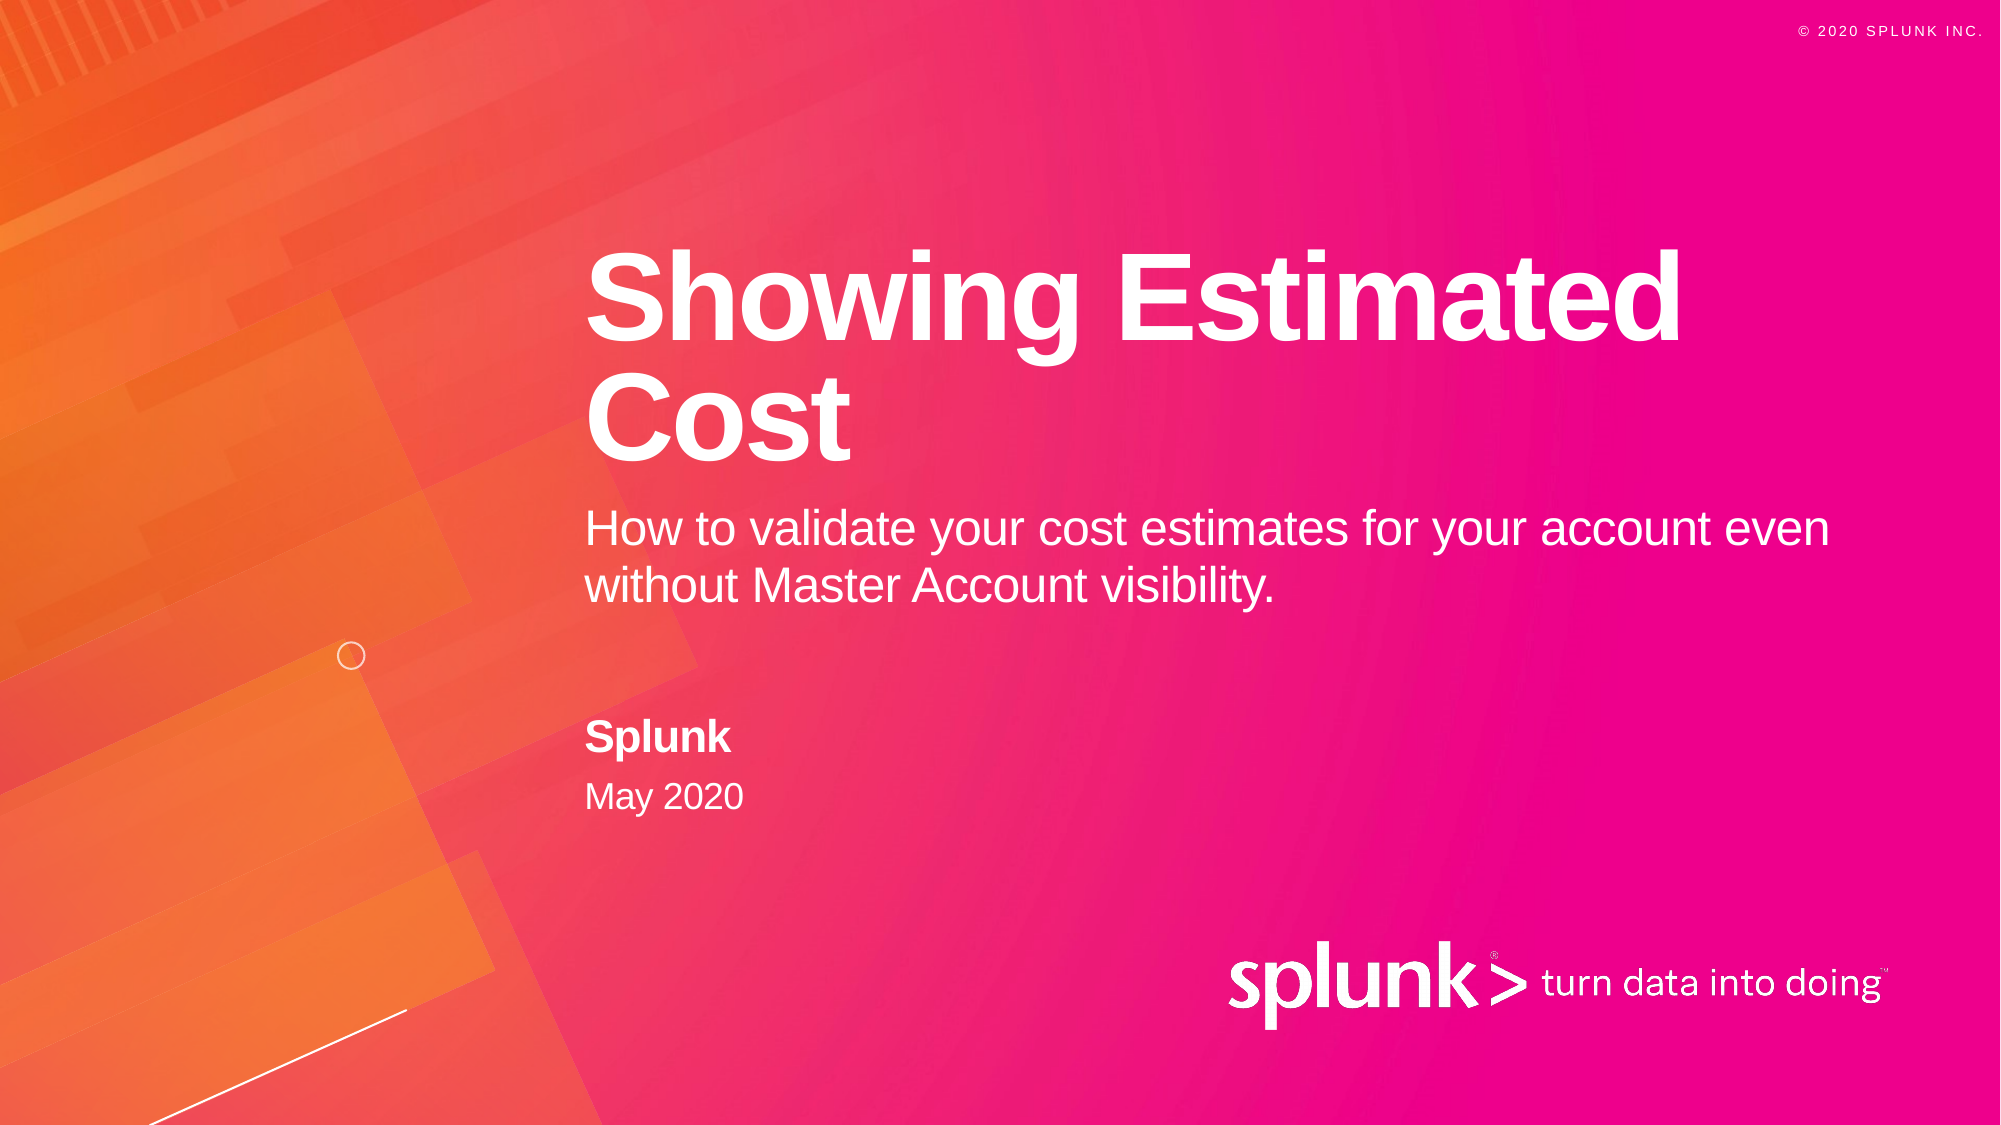

# Showing Estimated Cost
How to validate your cost estimates for your account even without Master Account visibility.
Splunk
May 2020